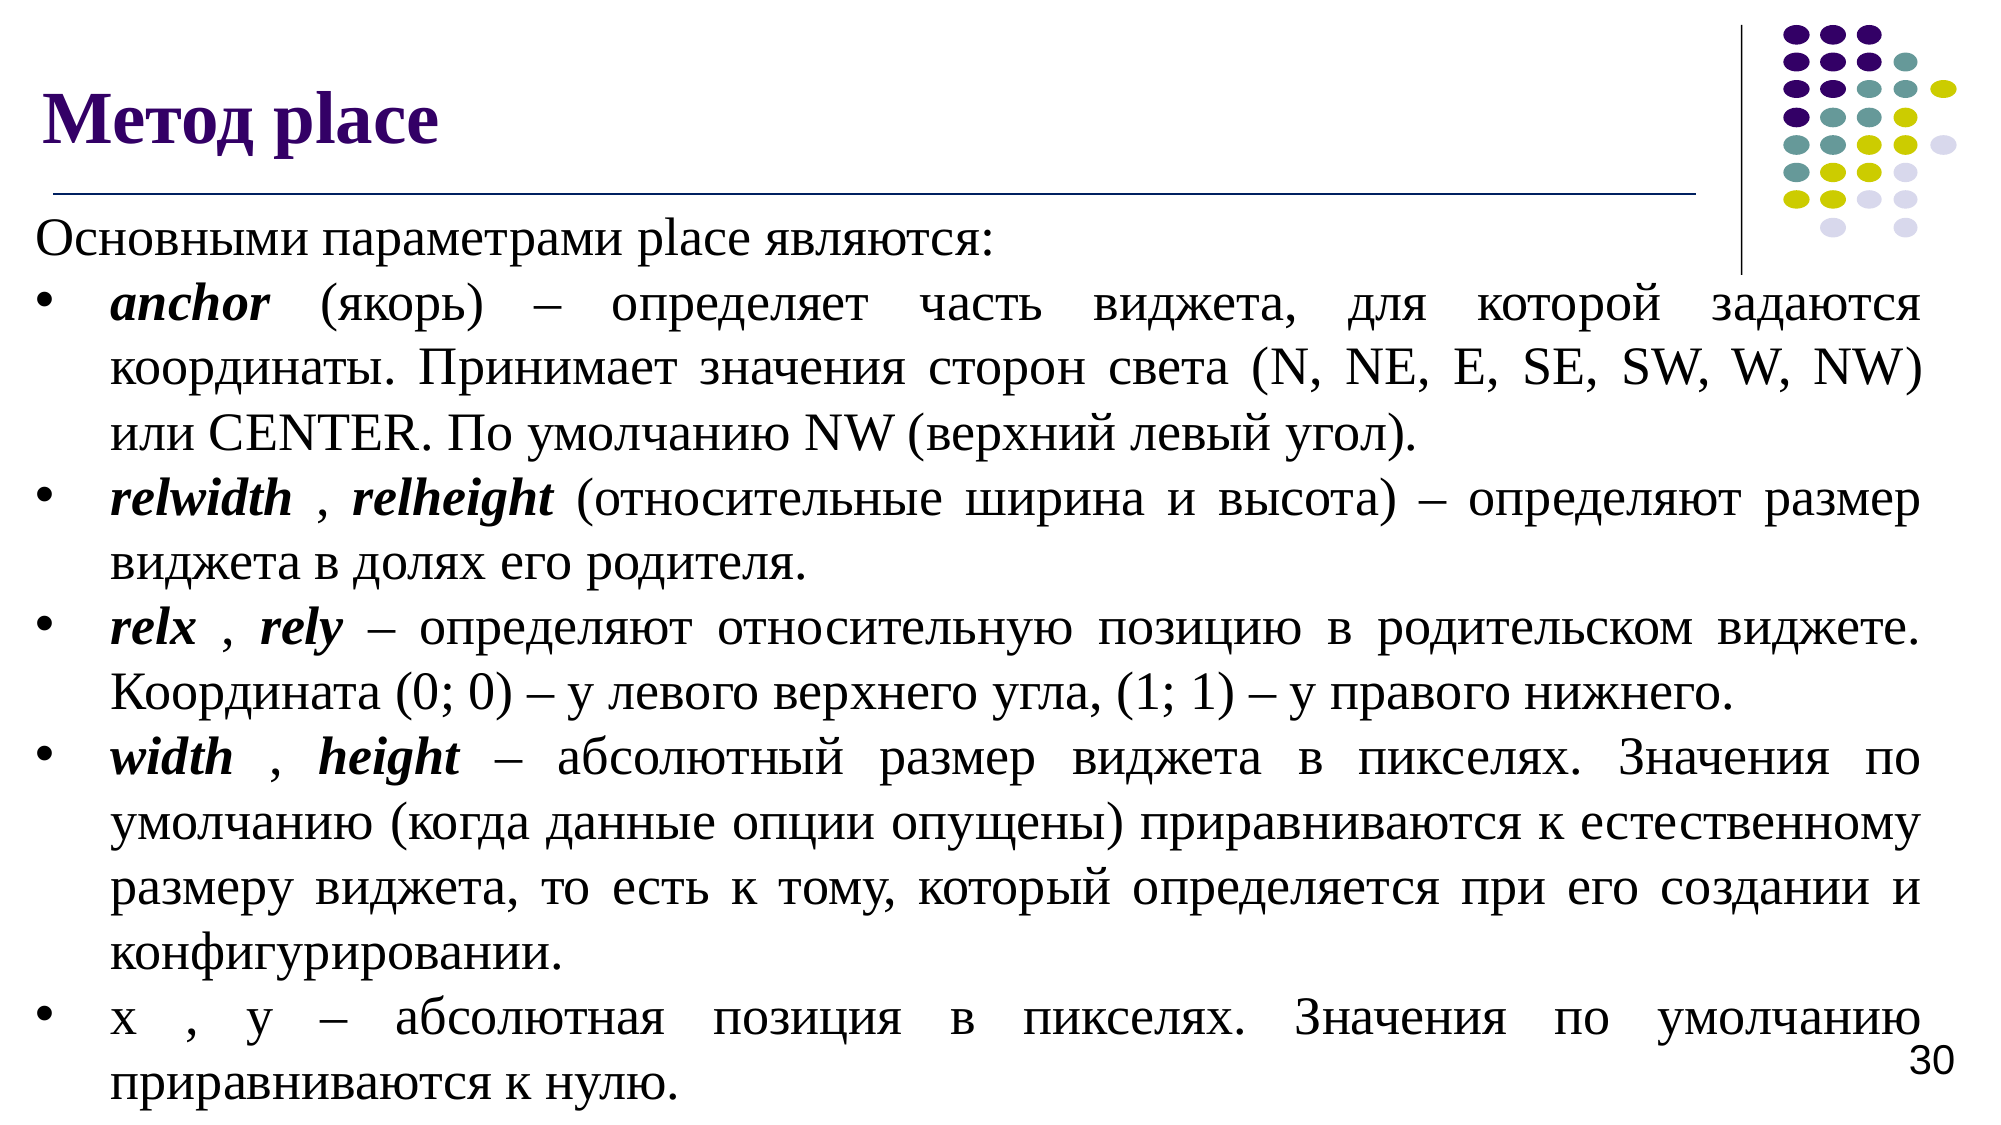

# Метод place
Основными параметрами place являются:
anchor (якорь) – определяет часть виджета, для которой задаются координаты. Принимает значения сторон света (N, NE, E, SE, SW, W, NW) или CENTER. По умолчанию NW (верхний левый угол).
relwidth , relheight (относительные ширина и высота) – определяют размер виджета в долях его родителя.
relx , rely – определяют относительную позицию в родительском виджете. Координата (0; 0) – у левого верхнего угла, (1; 1) – у правого нижнего.
width , height – абсолютный размер виджета в пикселях. Значения по умолчанию (когда данные опции опущены) приравниваются к естественному размеру виджета, то есть к тому, который определяется при его создании и конфигурировании.
x , y – абсолютная позиция в пикселях. Значения по умолчанию приравниваются к нулю.
30